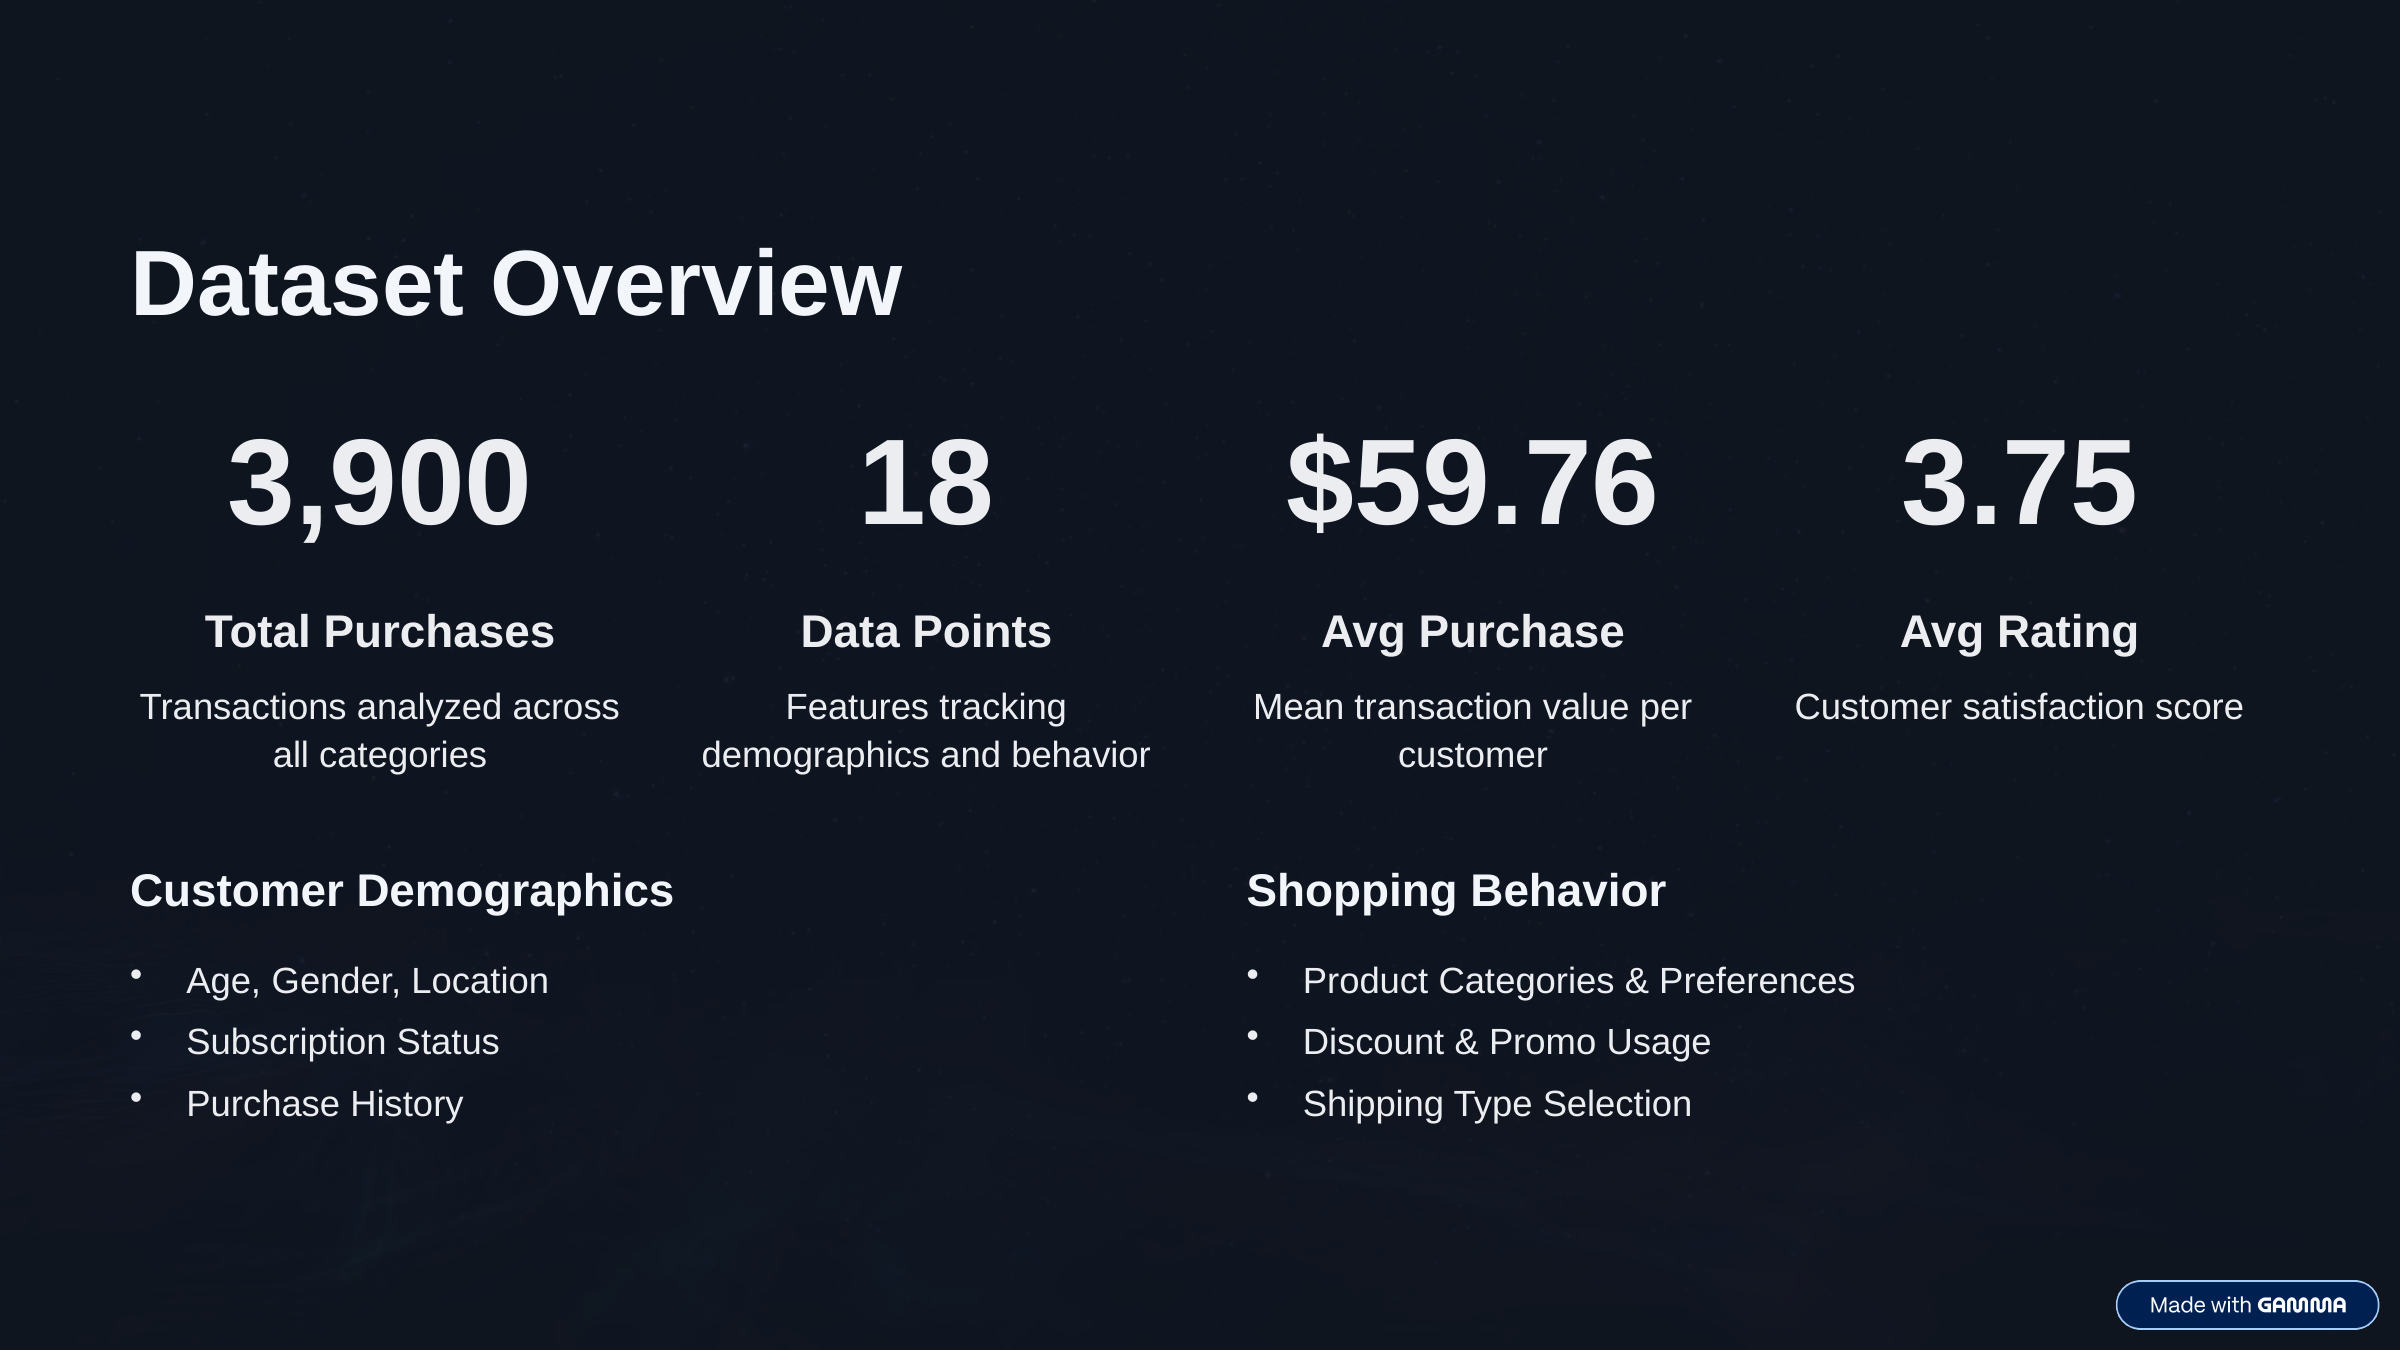

Dataset Overview
3,900
18
$59.76
3.75
Total Purchases
Data Points
Avg Purchase
Avg Rating
Transactions analyzed across all categories
Features tracking demographics and behavior
Mean transaction value per customer
Customer satisfaction score
Customer Demographics
Shopping Behavior
Age, Gender, Location
Product Categories & Preferences
Subscription Status
Discount & Promo Usage
Purchase History
Shipping Type Selection